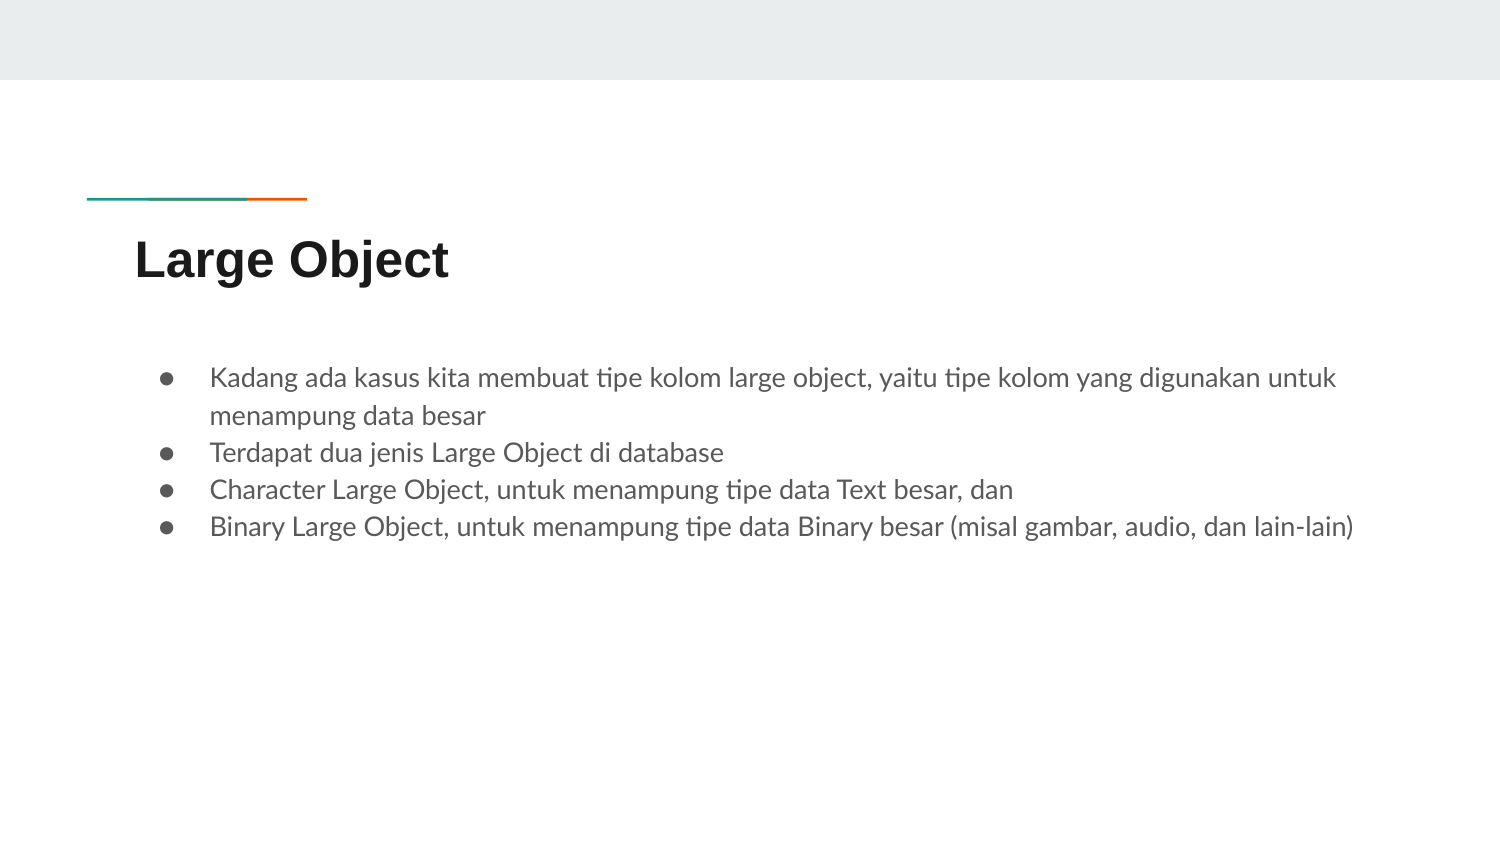

# Large Object
Kadang ada kasus kita membuat tipe kolom large object, yaitu tipe kolom yang digunakan untuk menampung data besar
Terdapat dua jenis Large Object di database
Character Large Object, untuk menampung tipe data Text besar, dan
Binary Large Object, untuk menampung tipe data Binary besar (misal gambar, audio, dan lain-lain)